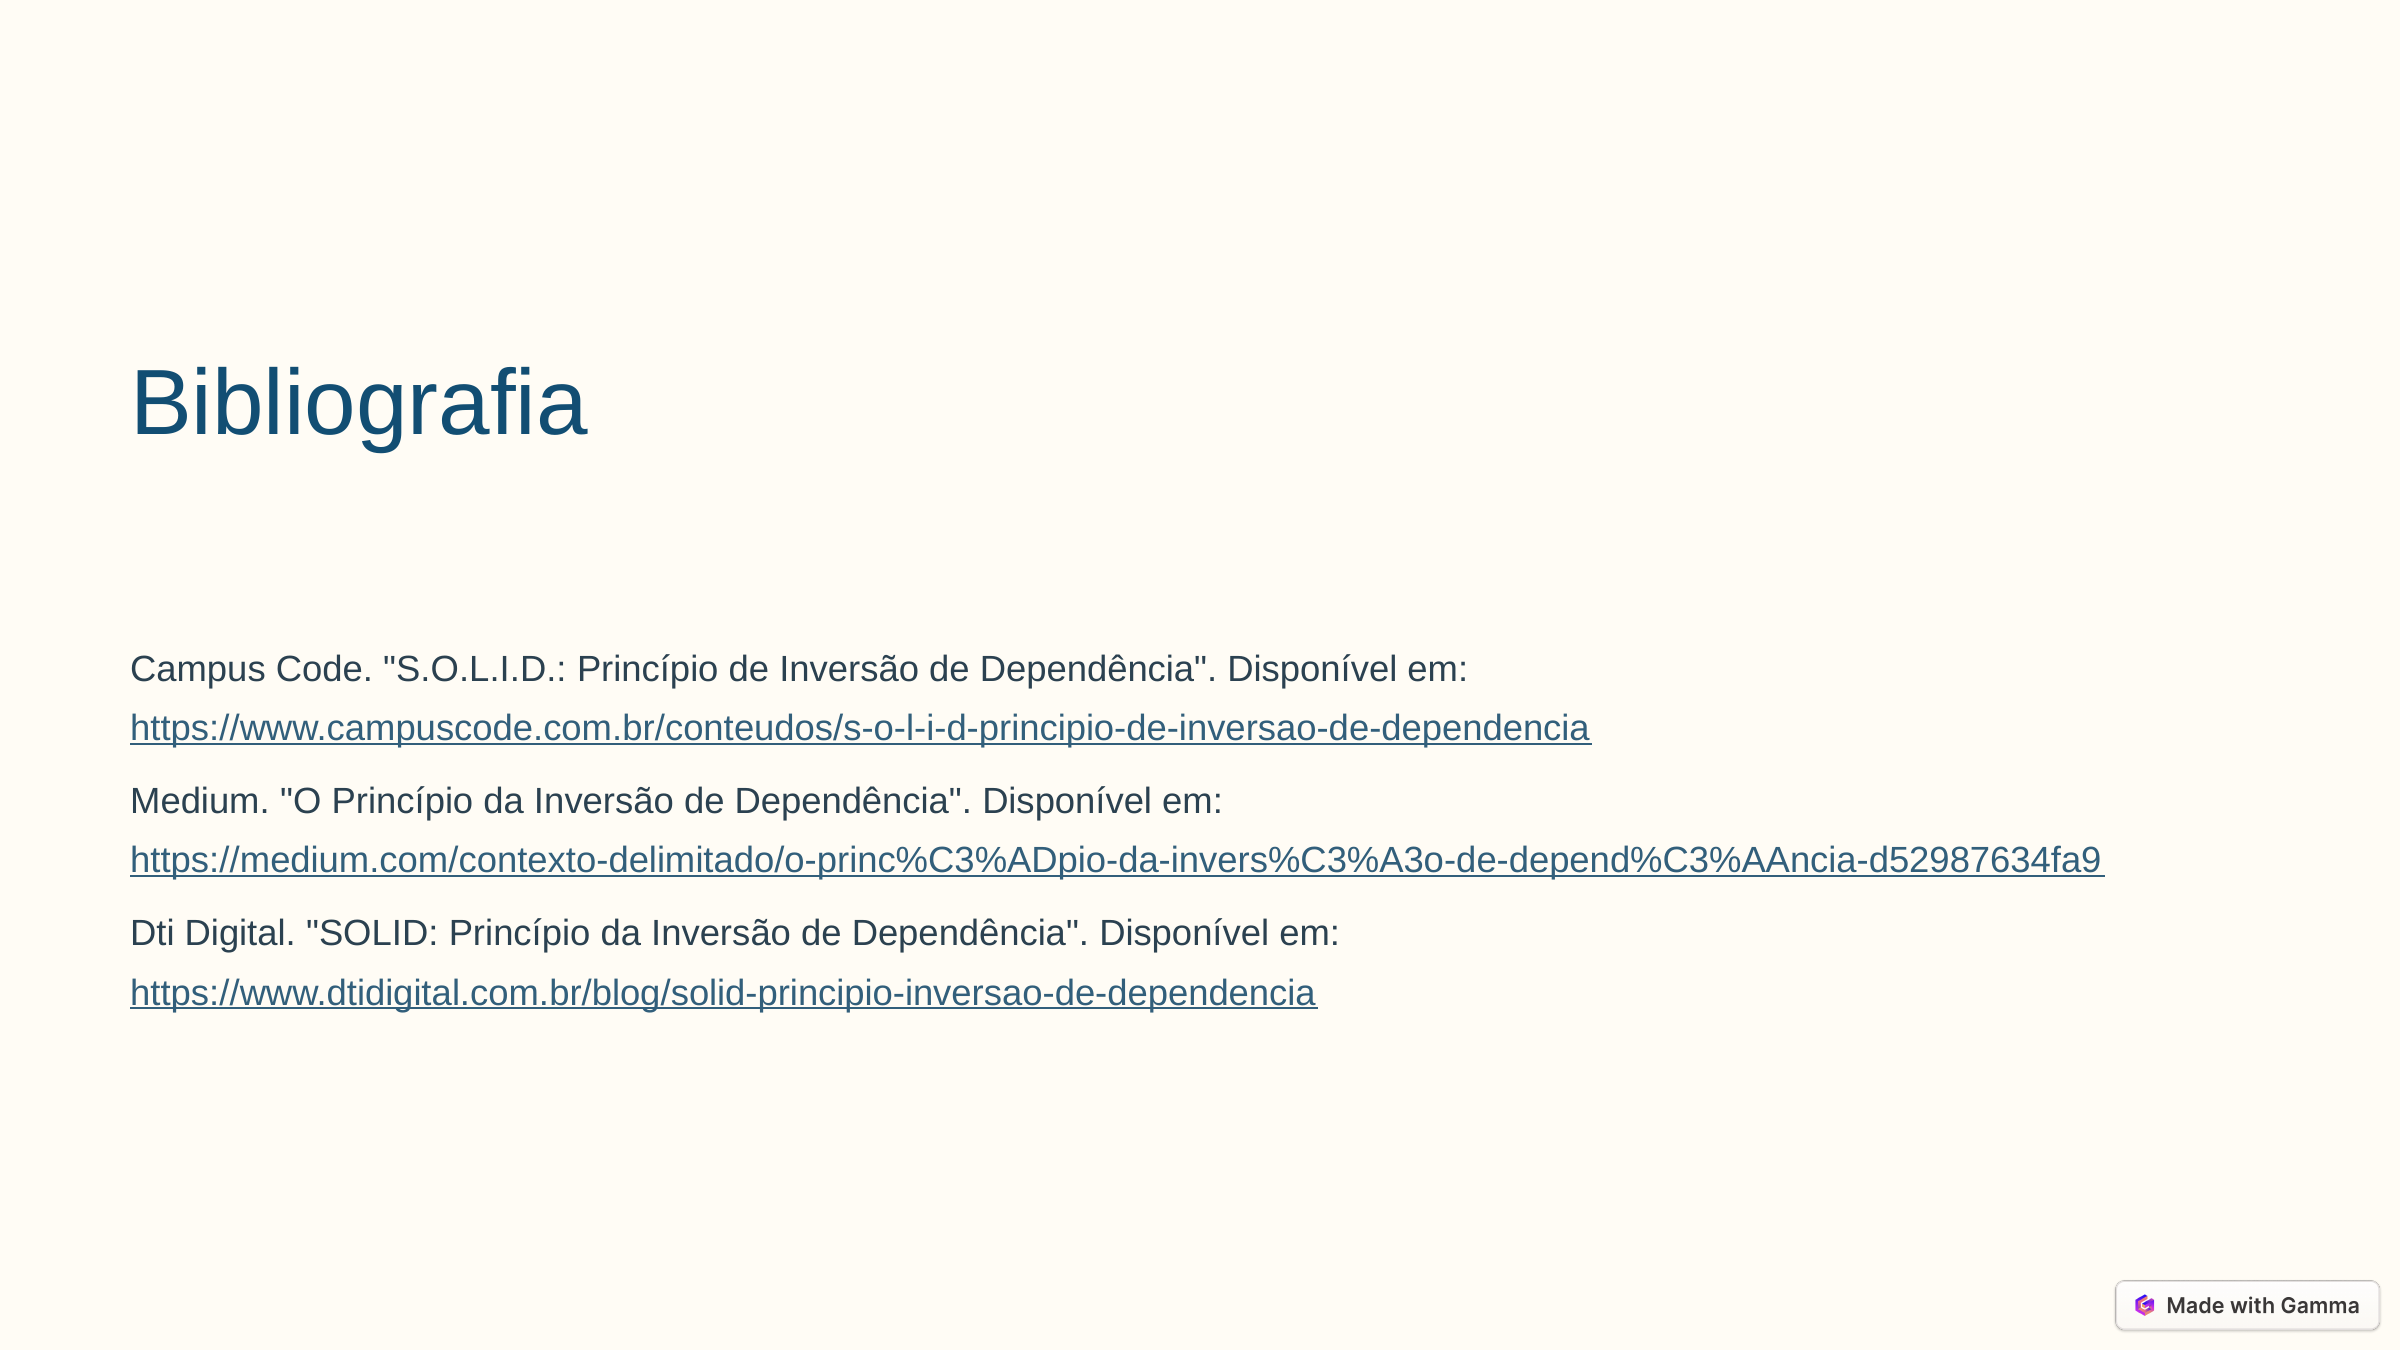

Bibliografia

Campus Code. "S.O.L.I.D.: Princípio de Inversão de Dependência". Disponível em: https://www.campuscode.com.br/conteudos/s-o-l-i-d-principio-de-inversao-de-dependencia
Medium. "O Princípio da Inversão de Dependência". Disponível em: https://medium.com/contexto-delimitado/o-princ%C3%ADpio-da-invers%C3%A3o-de-depend%C3%AAncia-d52987634fa9
Dti Digital. "SOLID: Princípio da Inversão de Dependência". Disponível em: https://www.dtidigital.com.br/blog/solid-principio-inversao-de-dependencia